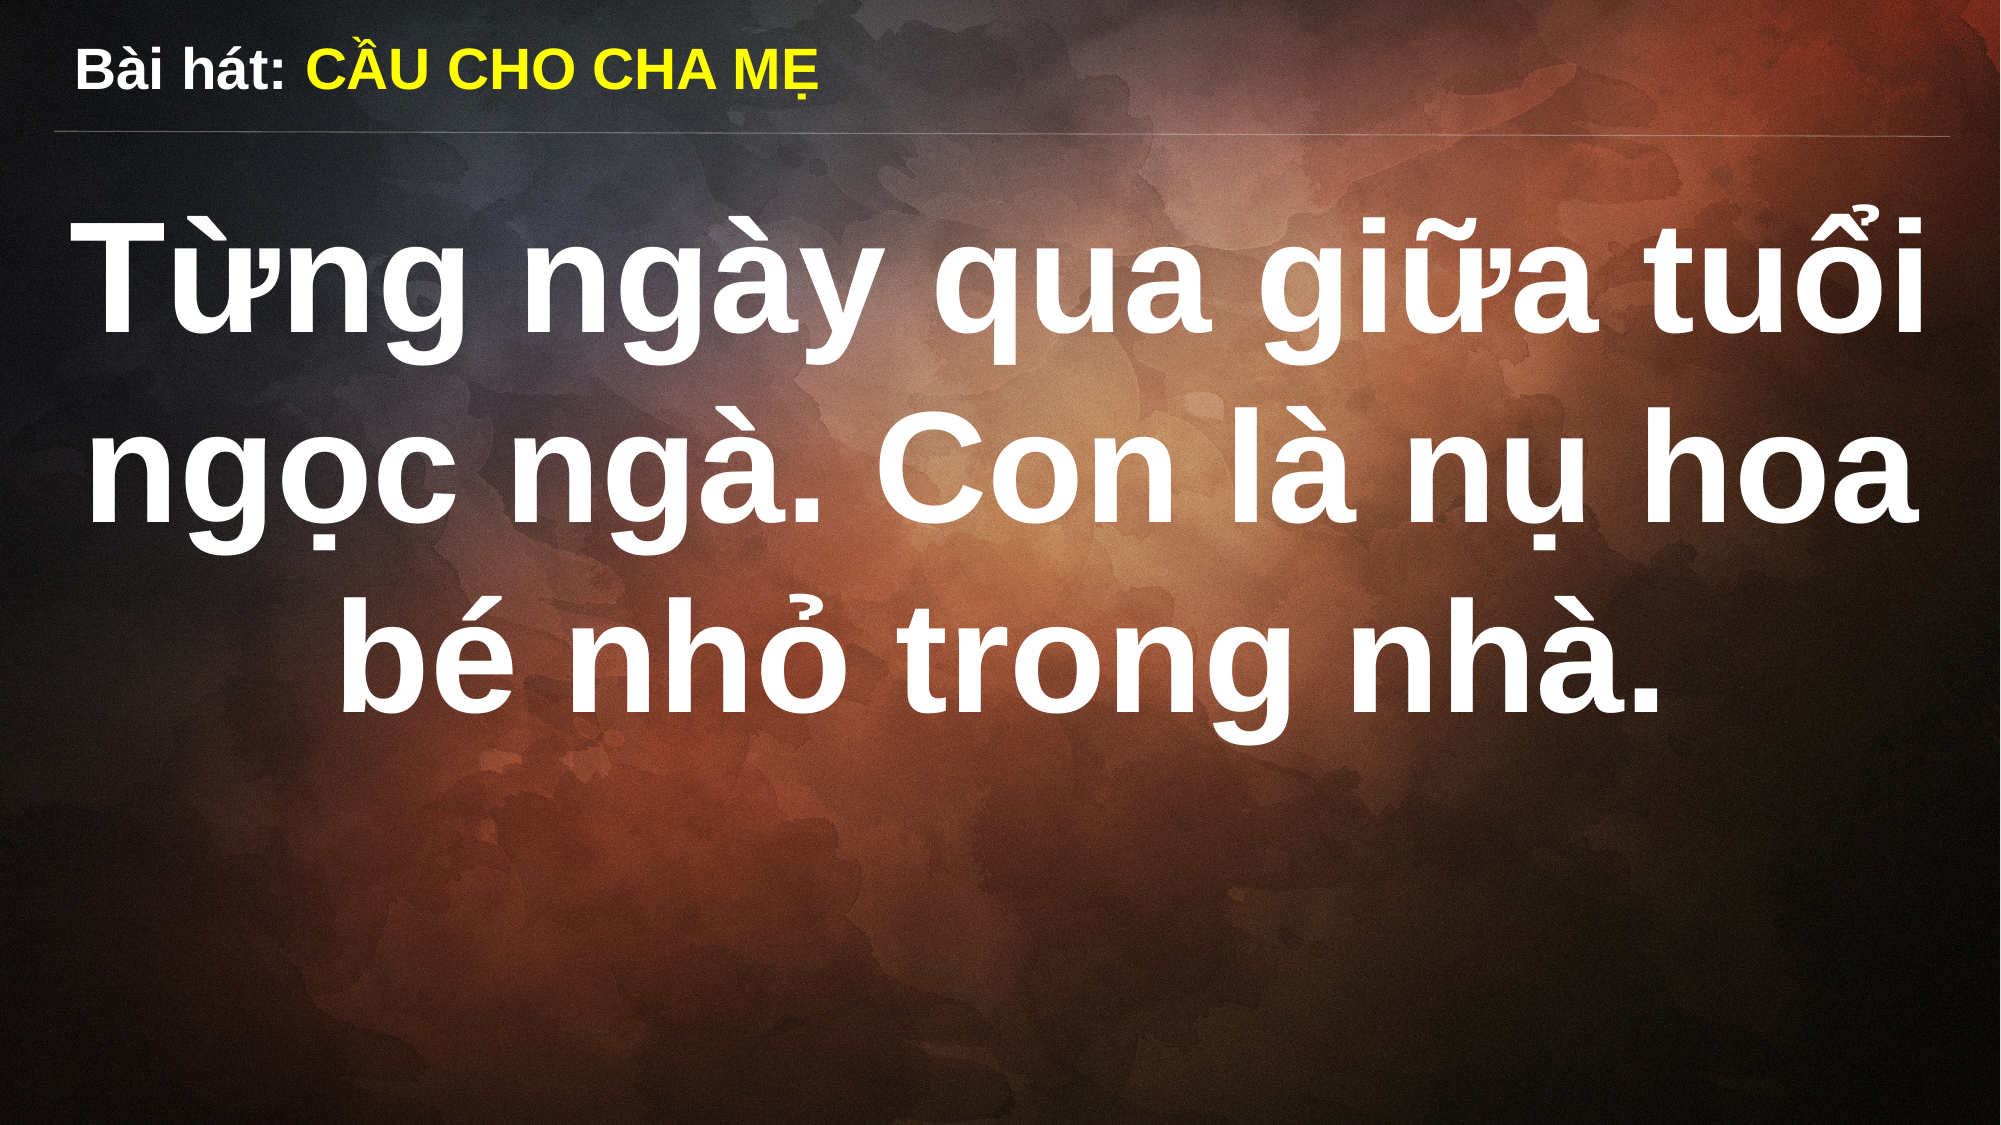

Bài hát: CẦU CHO CHA MẸ
Từng ngày qua giữa tuổi ngọc ngà. Con là nụ hoa bé nhỏ trong nhà.